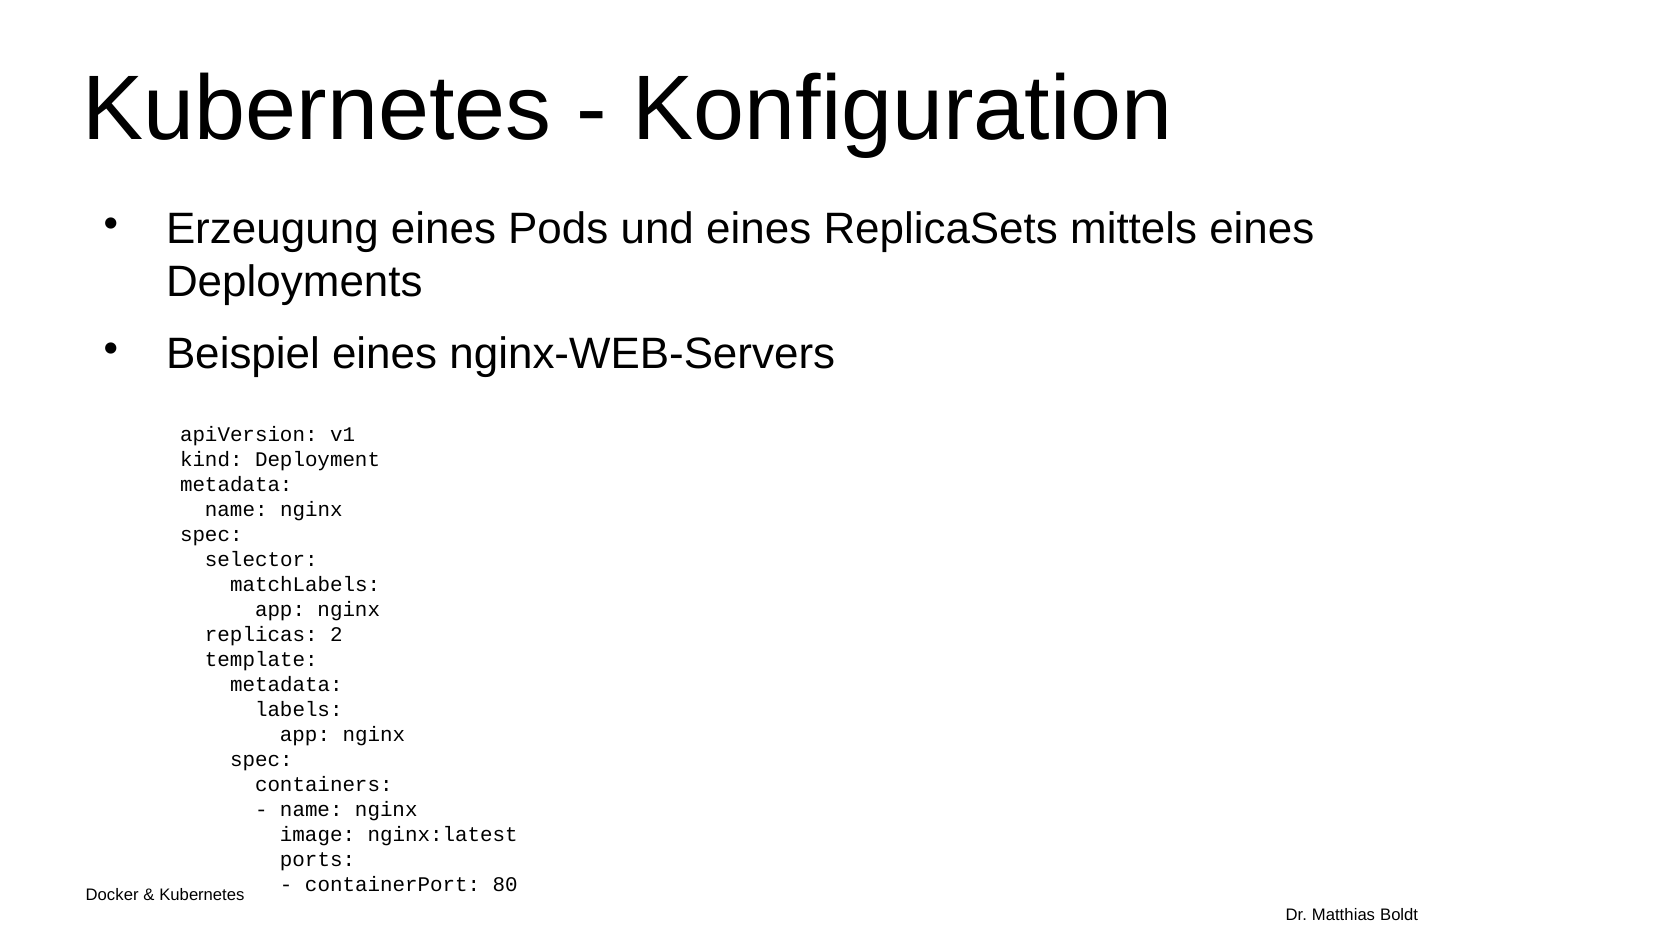

Kubernetes - Konfiguration
Erzeugung eines Pods und eines ReplicaSets mittels eines Deployments
Beispiel eines nginx-WEB-Servers
apiVersion: v1
kind: Deployment
metadata:
  name: nginx
spec:
  selector:
    matchLabels:
      app: nginx
  replicas: 2
  template:
    metadata:
      labels:
        app: nginx
    spec:
      containers:
      - name: nginx
        image: nginx:latest
        ports:
        - containerPort: 80
Docker & Kubernetes																Dr. Matthias Boldt